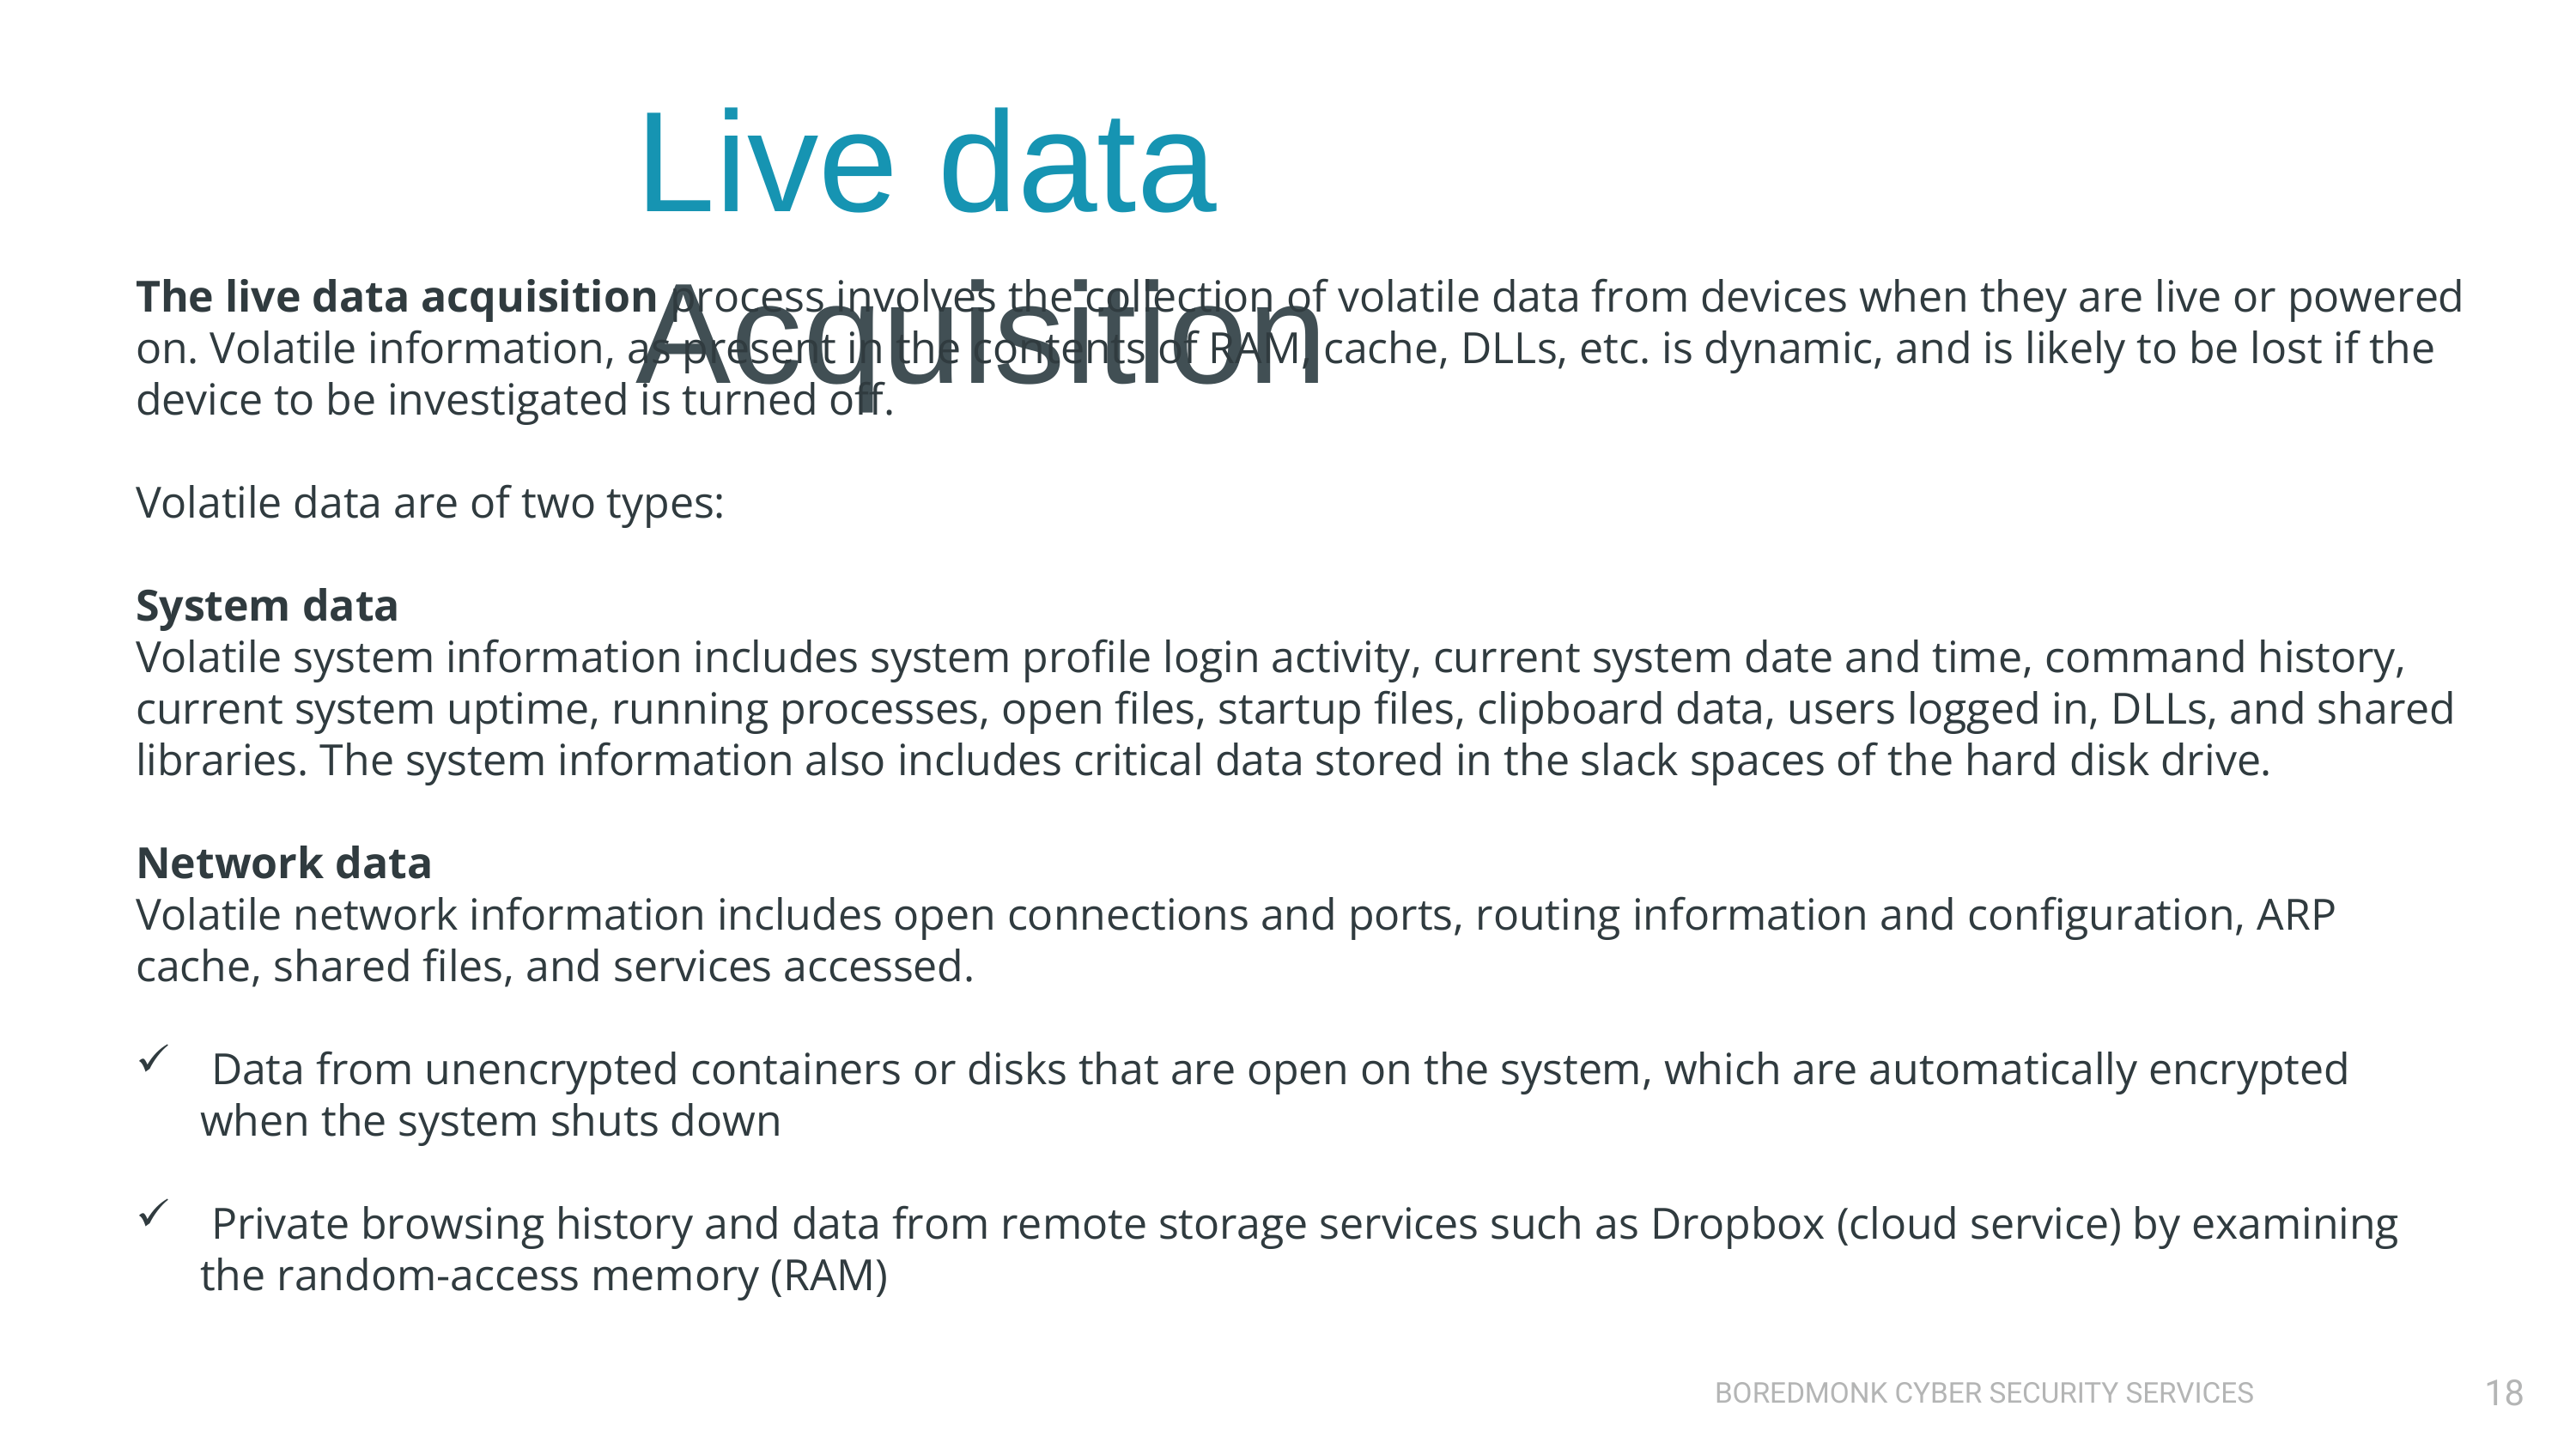

Live data Acquisition
The live data acquisition process involves the collection of volatile data from devices when they are live or powered on. Volatile information, as present in the contents of RAM, cache, DLLs, etc. is dynamic, and is likely to be lost if the device to be investigated is turned off.

Volatile data are of two types:

System data
Volatile system information includes system profile login activity, current system date and time, command history, current system uptime, running processes, open files, startup files, clipboard data, users logged in, DLLs, and shared libraries. The system information also includes critical data stored in the slack spaces of the hard disk drive.

Network data
Volatile network information includes open connections and ports, routing information and configuration, ARP cache, shared files, and services accessed.

 Data from unencrypted containers or disks that are open on the system, which are automatically encrypted when the system shuts down

 Private browsing history and data from remote storage services such as Dropbox (cloud service) by examining the random-access memory (RAM)
18
BOREDMONK CYBER SECURITY SERVICES